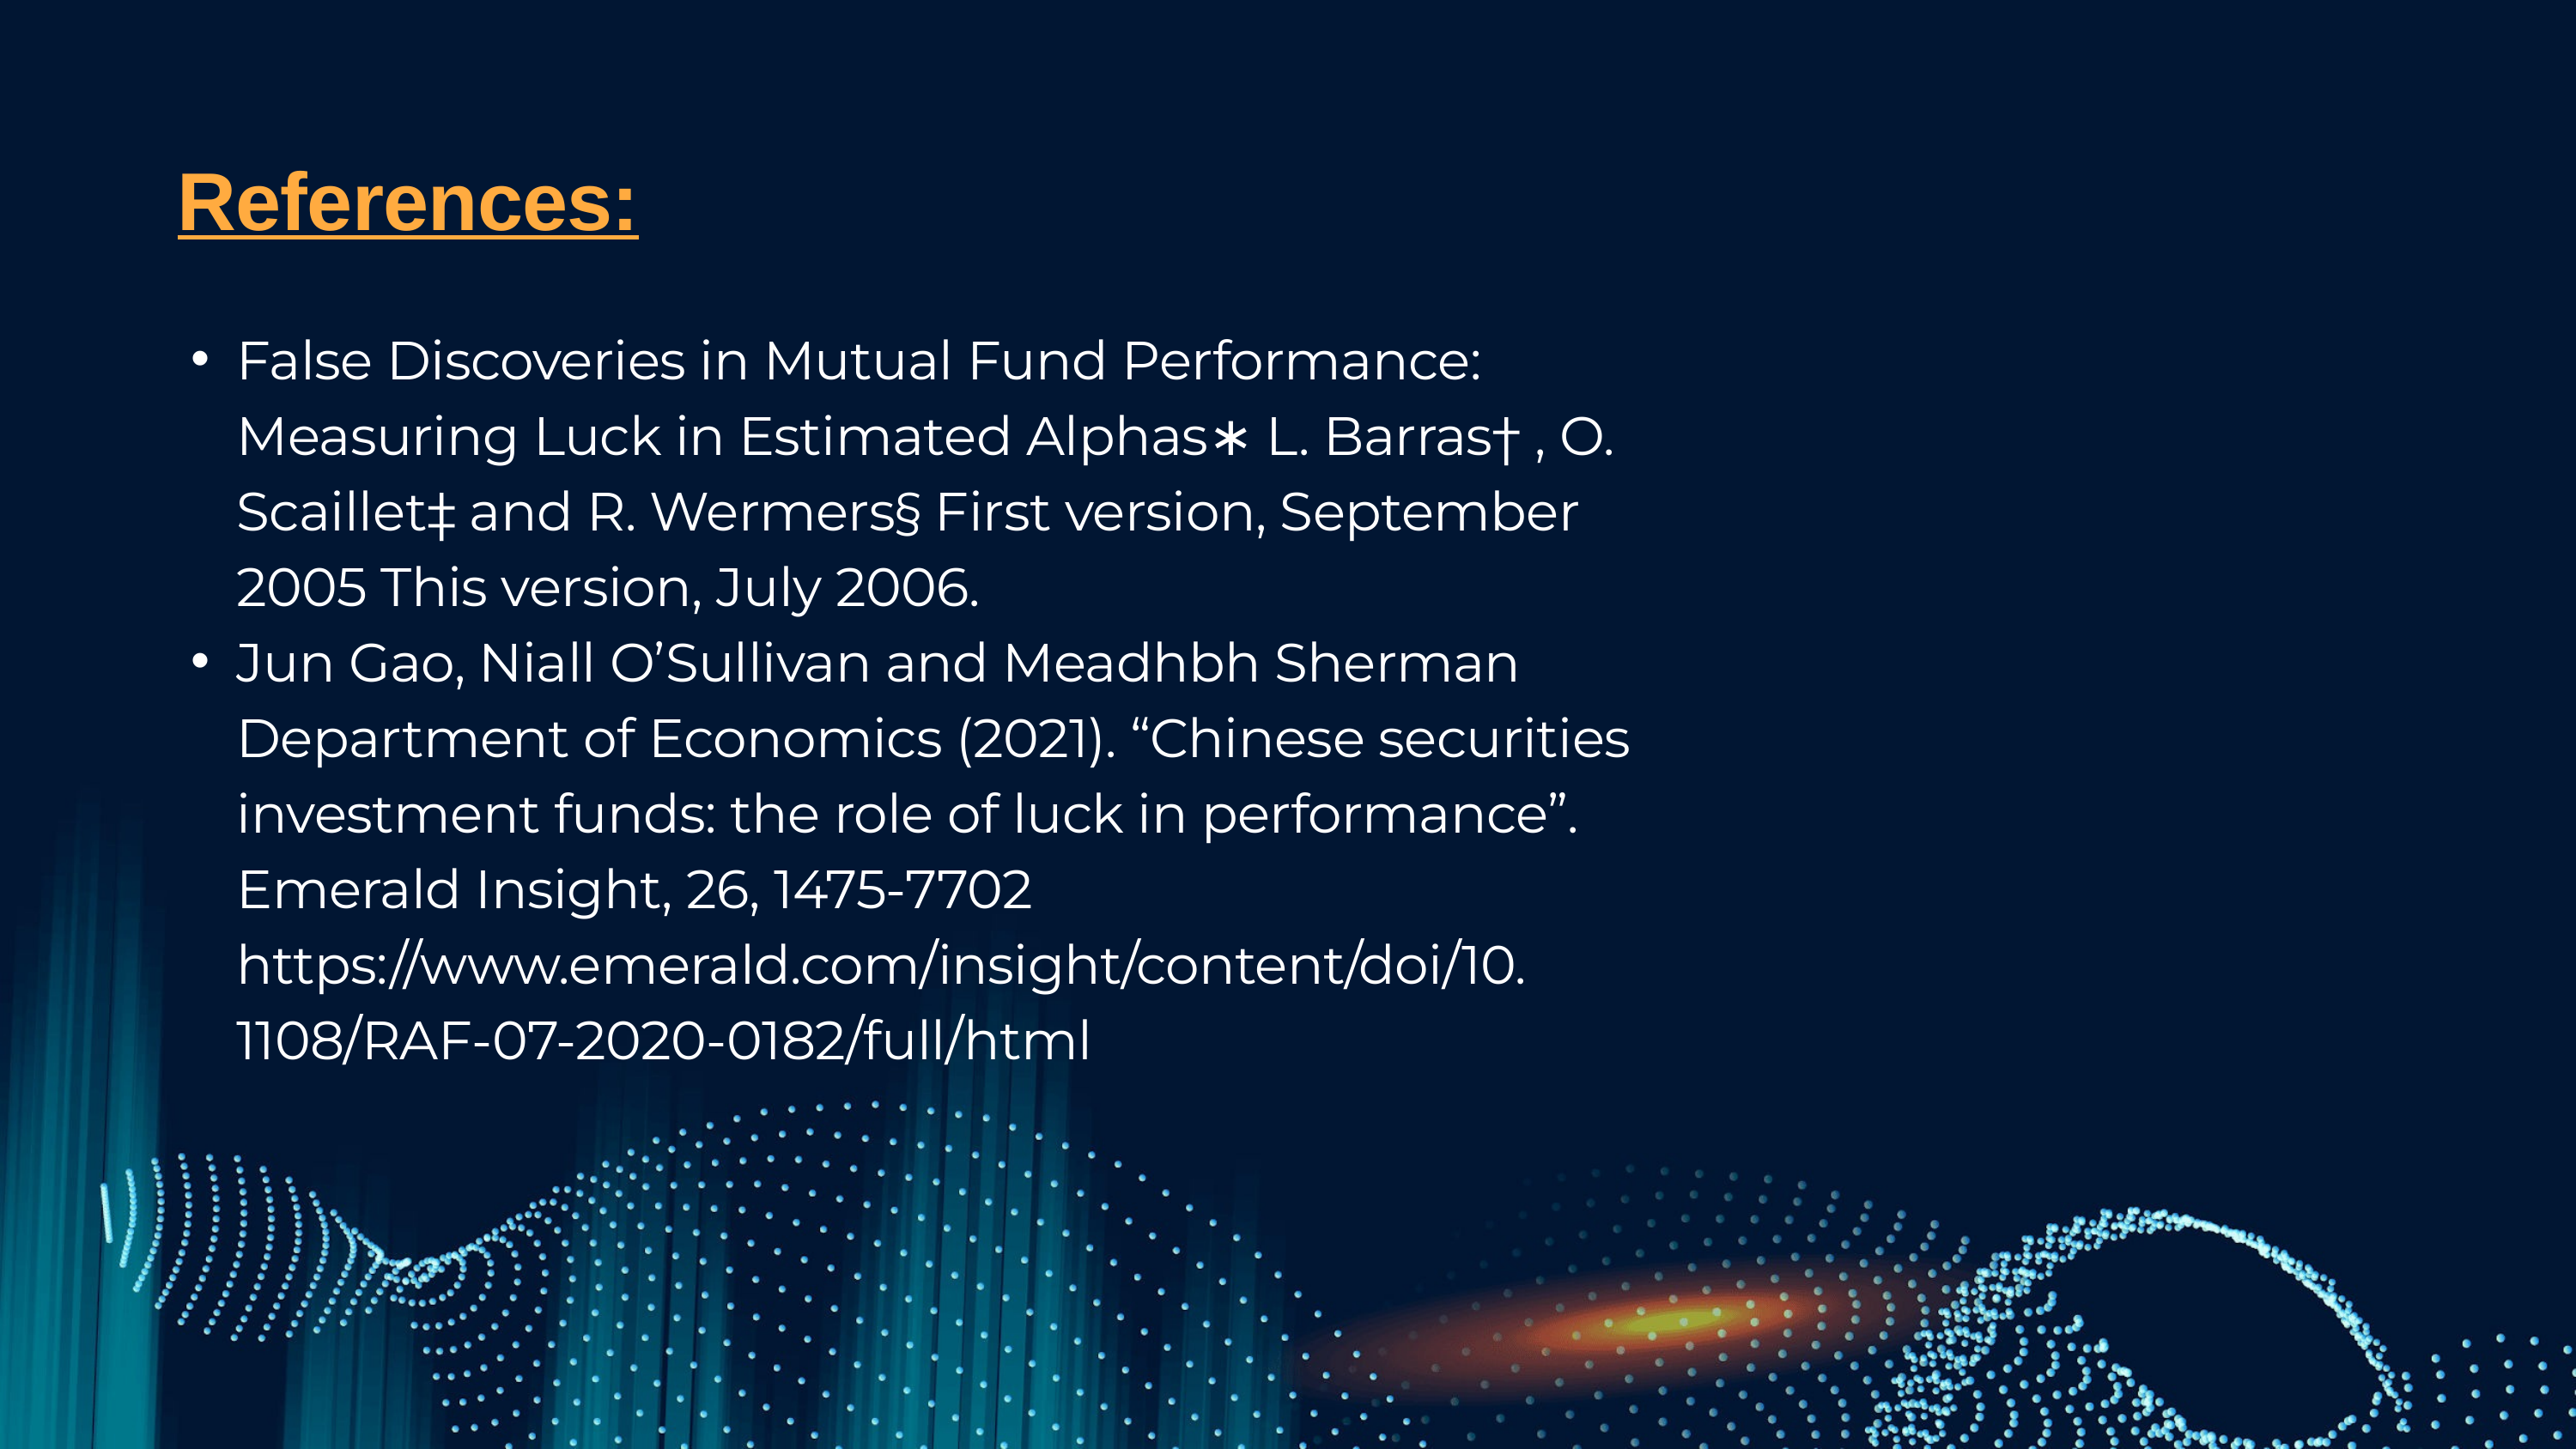

References:
False Discoveries in Mutual Fund Performance: Measuring Luck in Estimated Alphas∗ L. Barras† , O. Scaillet‡ and R. Wermers§ First version, September 2005 This version, July 2006.
Jun Gao, Niall O’Sullivan and Meadhbh Sherman Department of Economics (2021). “Chinese securities investment funds: the role of luck in performance”. Emerald Insight, 26, 1475-7702 https://www.emerald.com/insight/content/doi/10. 1108/RAF-07-2020-0182/full/html